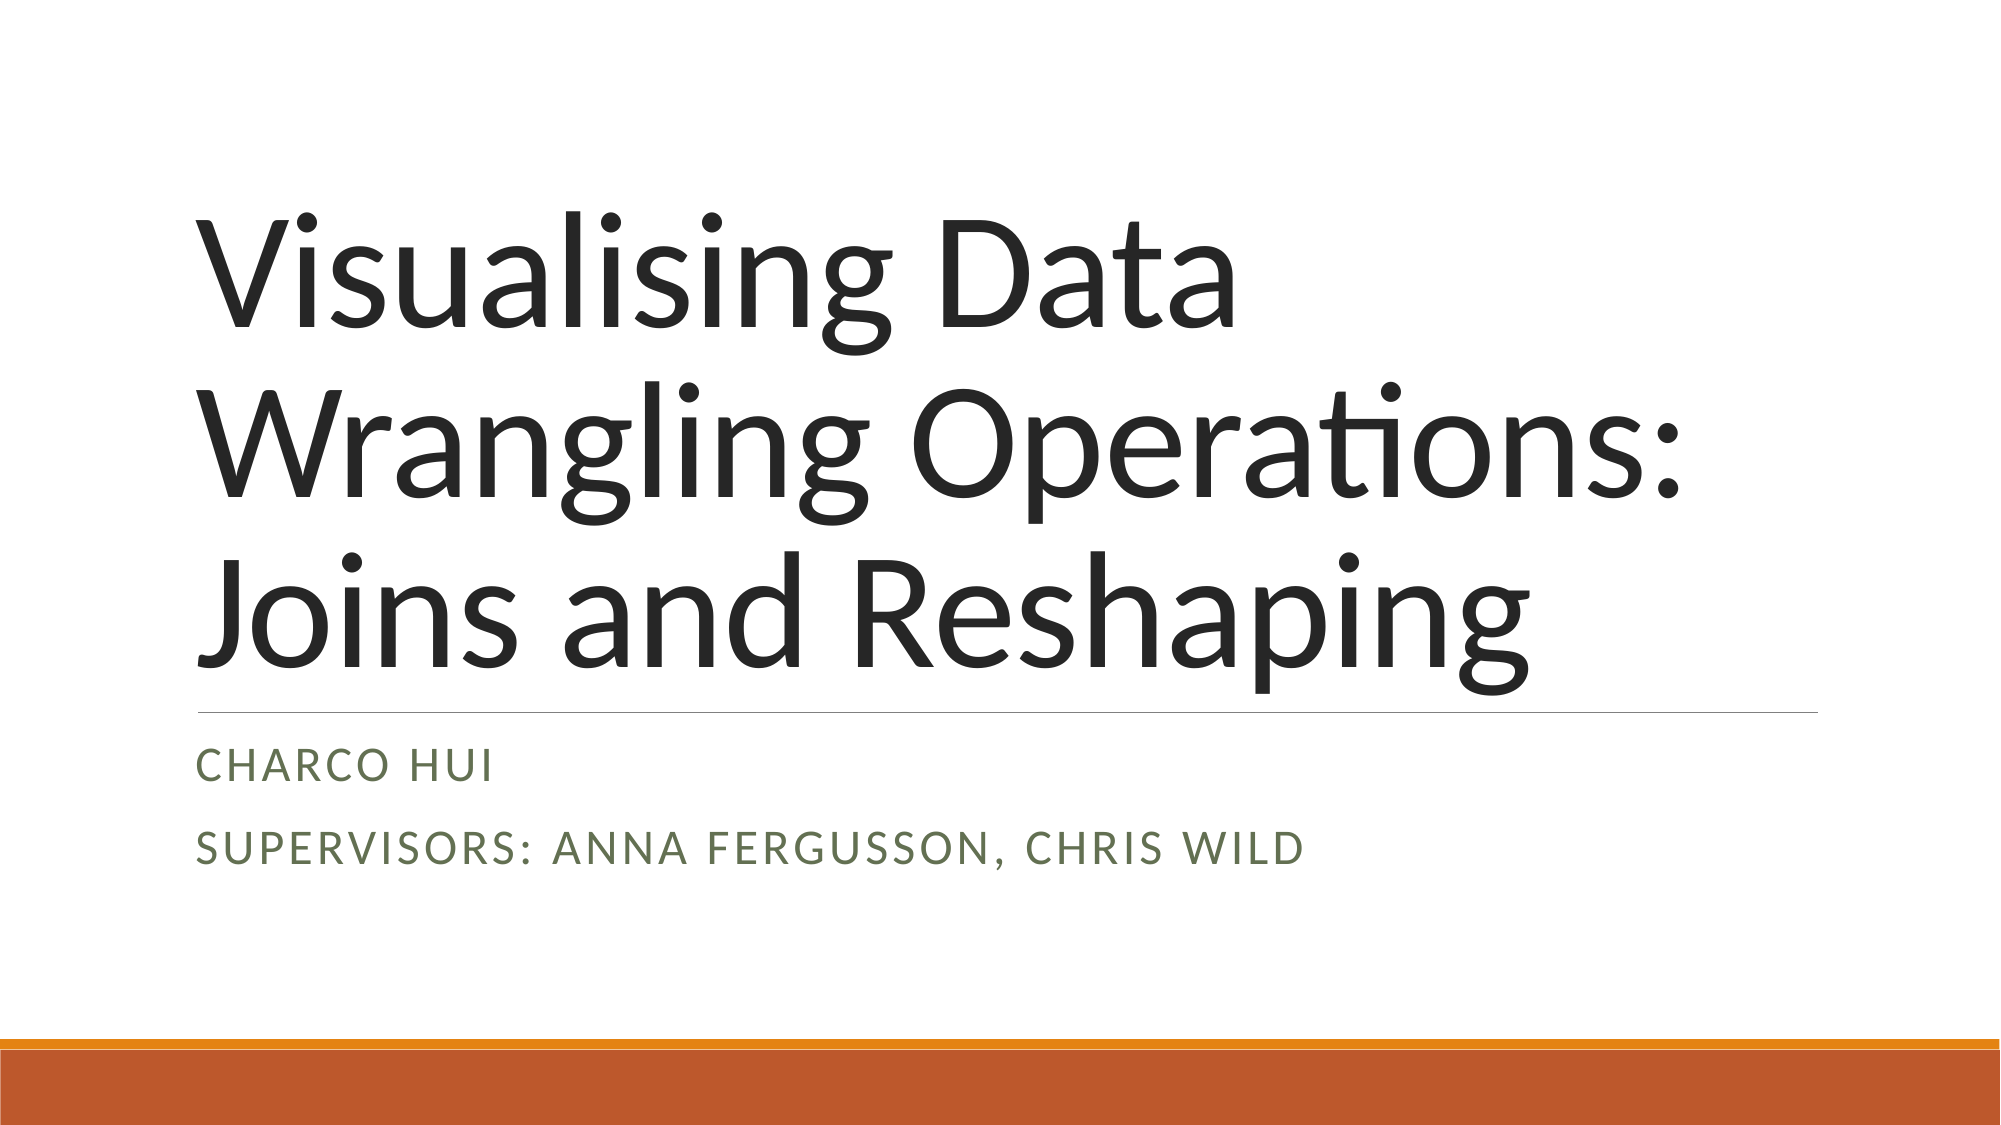

# Visualising Data Wrangling Operations: Joins and Reshaping
Charco Hui
Supervisors: Anna fergusson, Chris wild